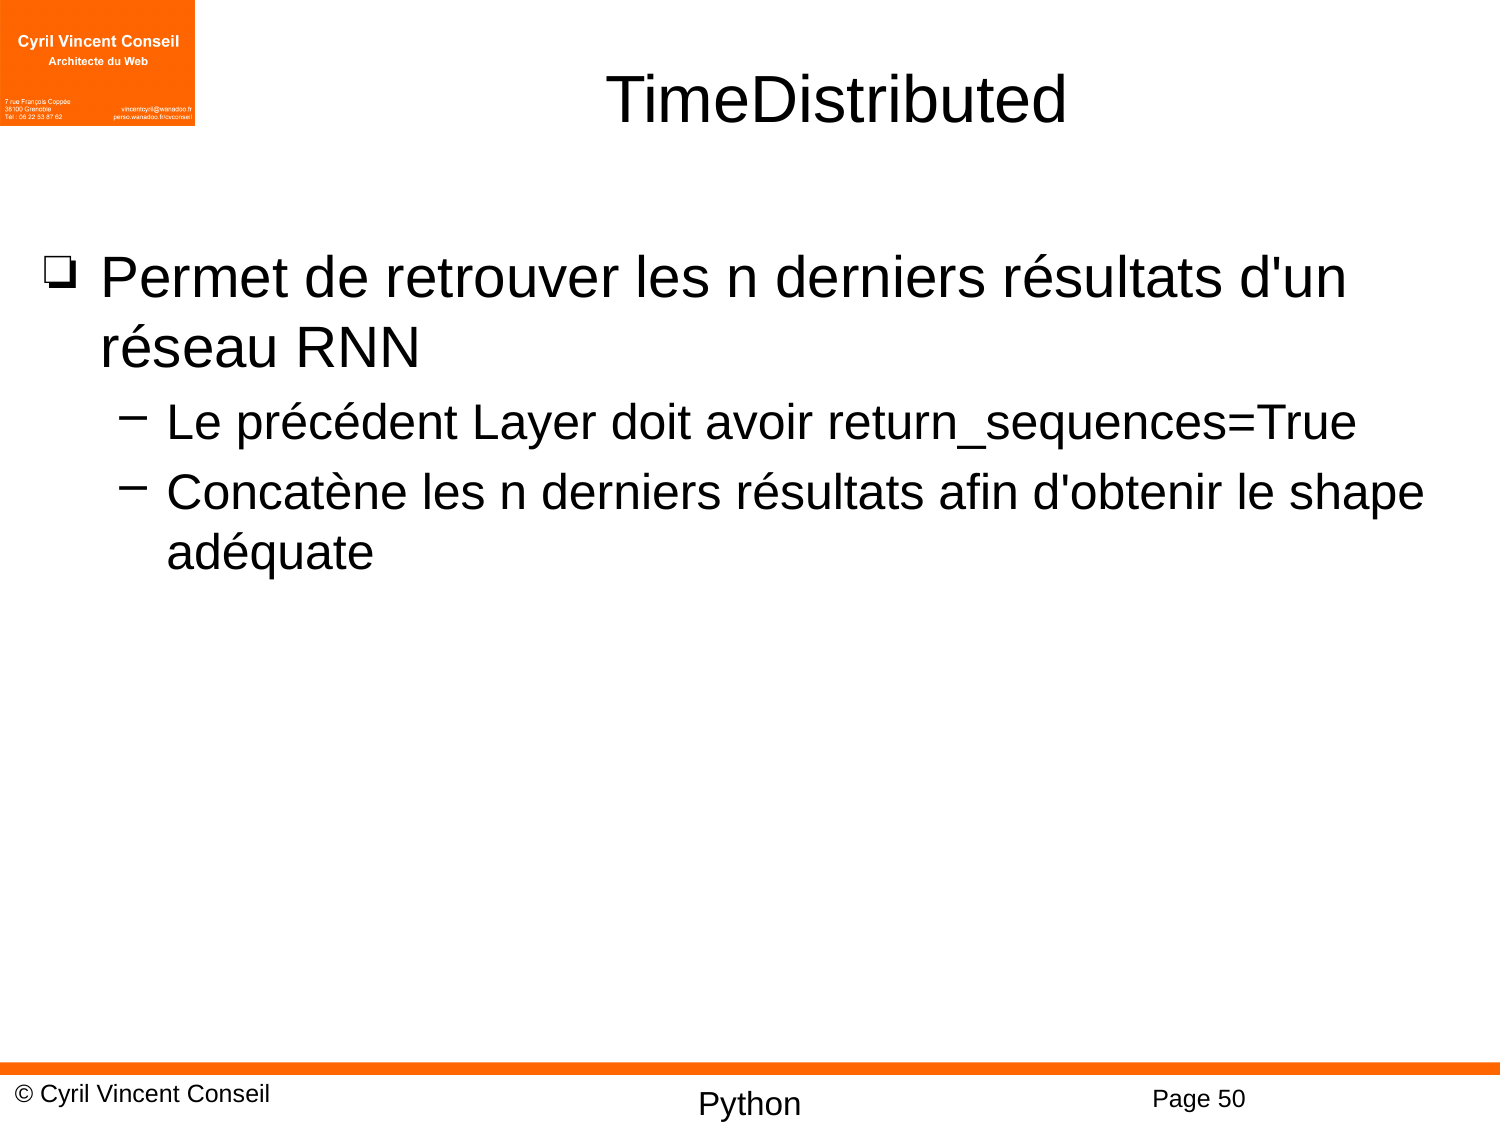

# TimeDistributed
Permet de retrouver les n derniers résultats d'un réseau RNN
Le précédent Layer doit avoir return_sequences=True
Concatène les n derniers résultats afin d'obtenir le shape adéquate